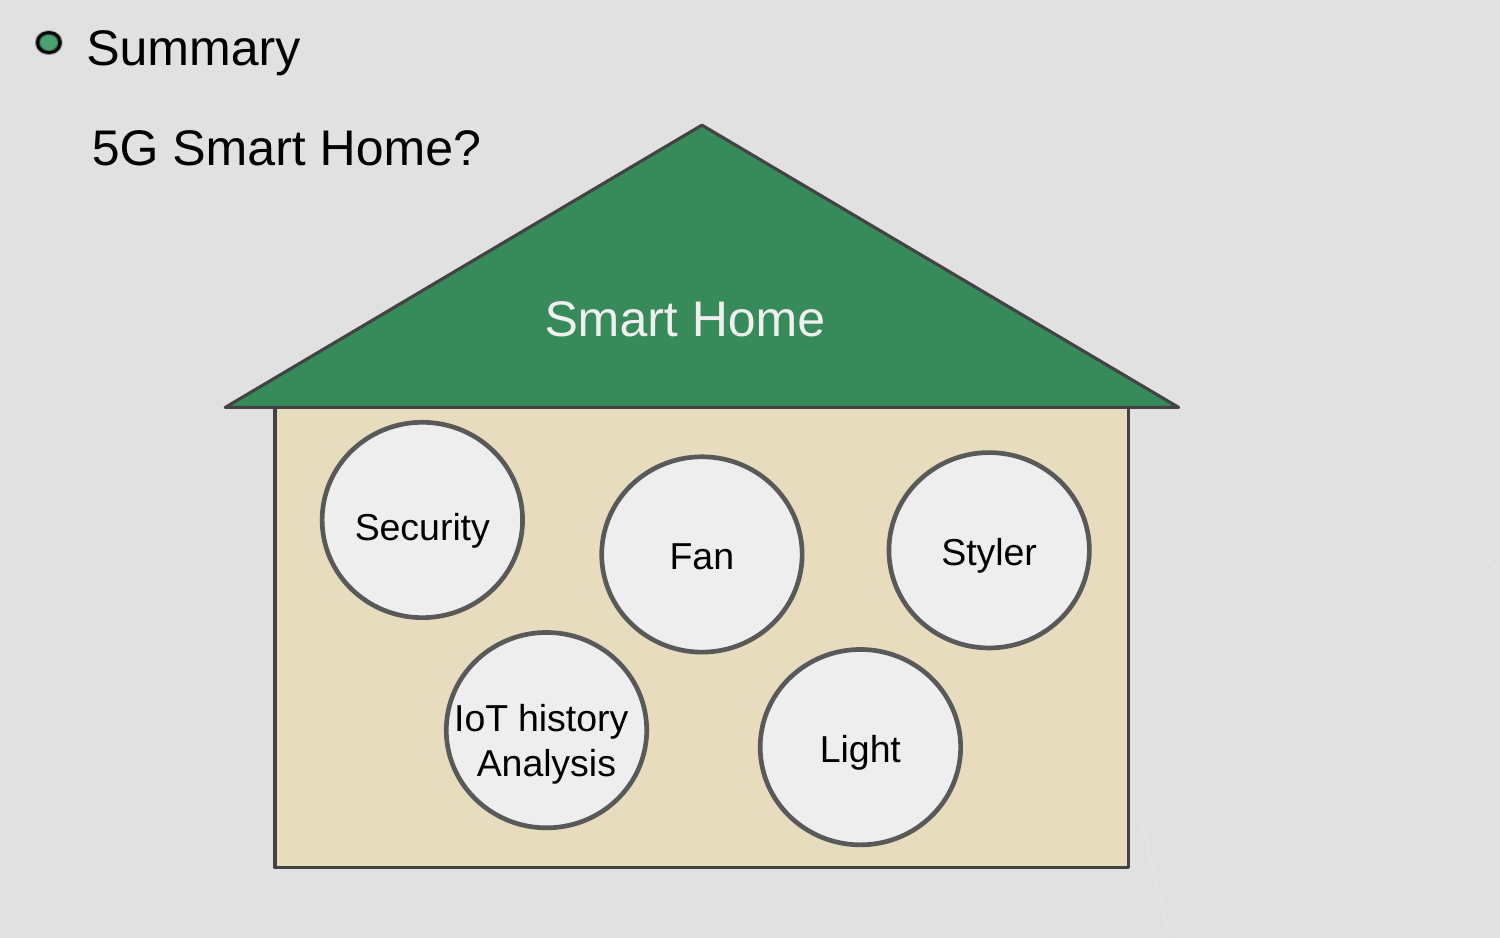

# Summary
5G Smart Home?

Smart Home

Security
Styler
Fan

IoT history
Analysis
Light